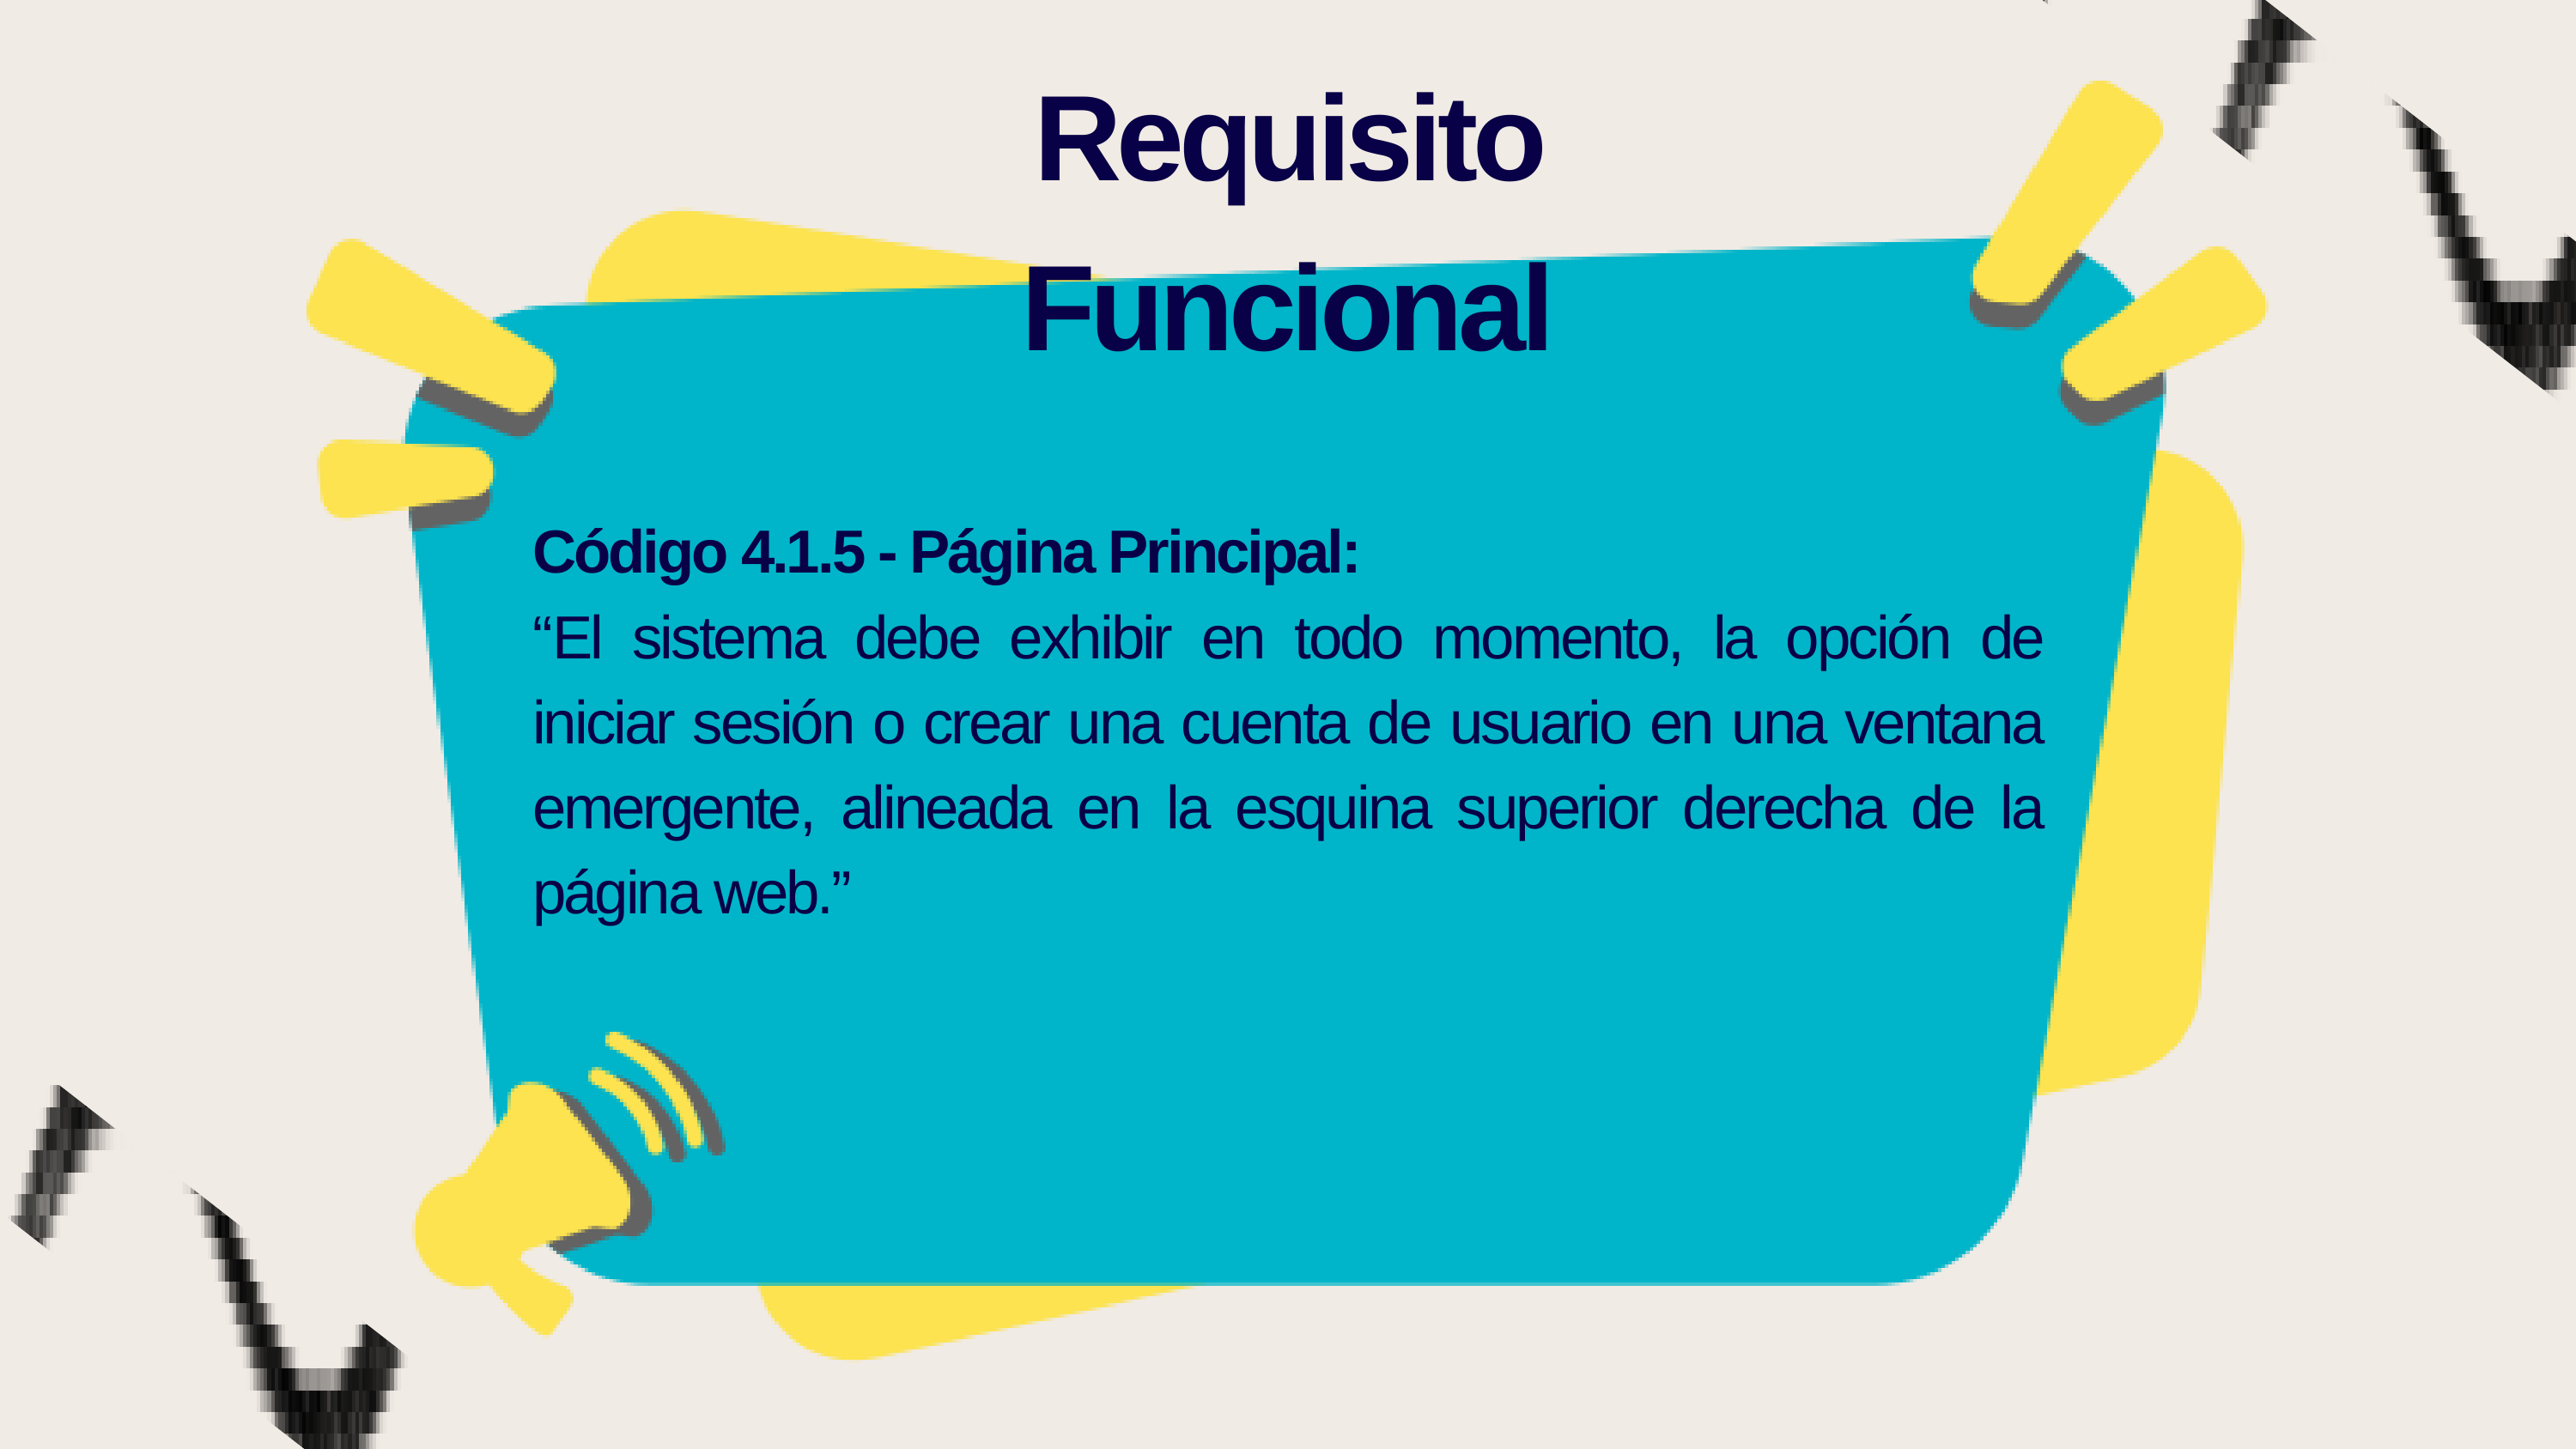

Requisito Funcional

Código 4.1.5 - Página Principal:
“El sistema debe exhibir en todo momento, la opción de iniciar sesión o crear una cuenta de usuario en una ventana emergente, alineada en la esquina superior derecha de la página web.”